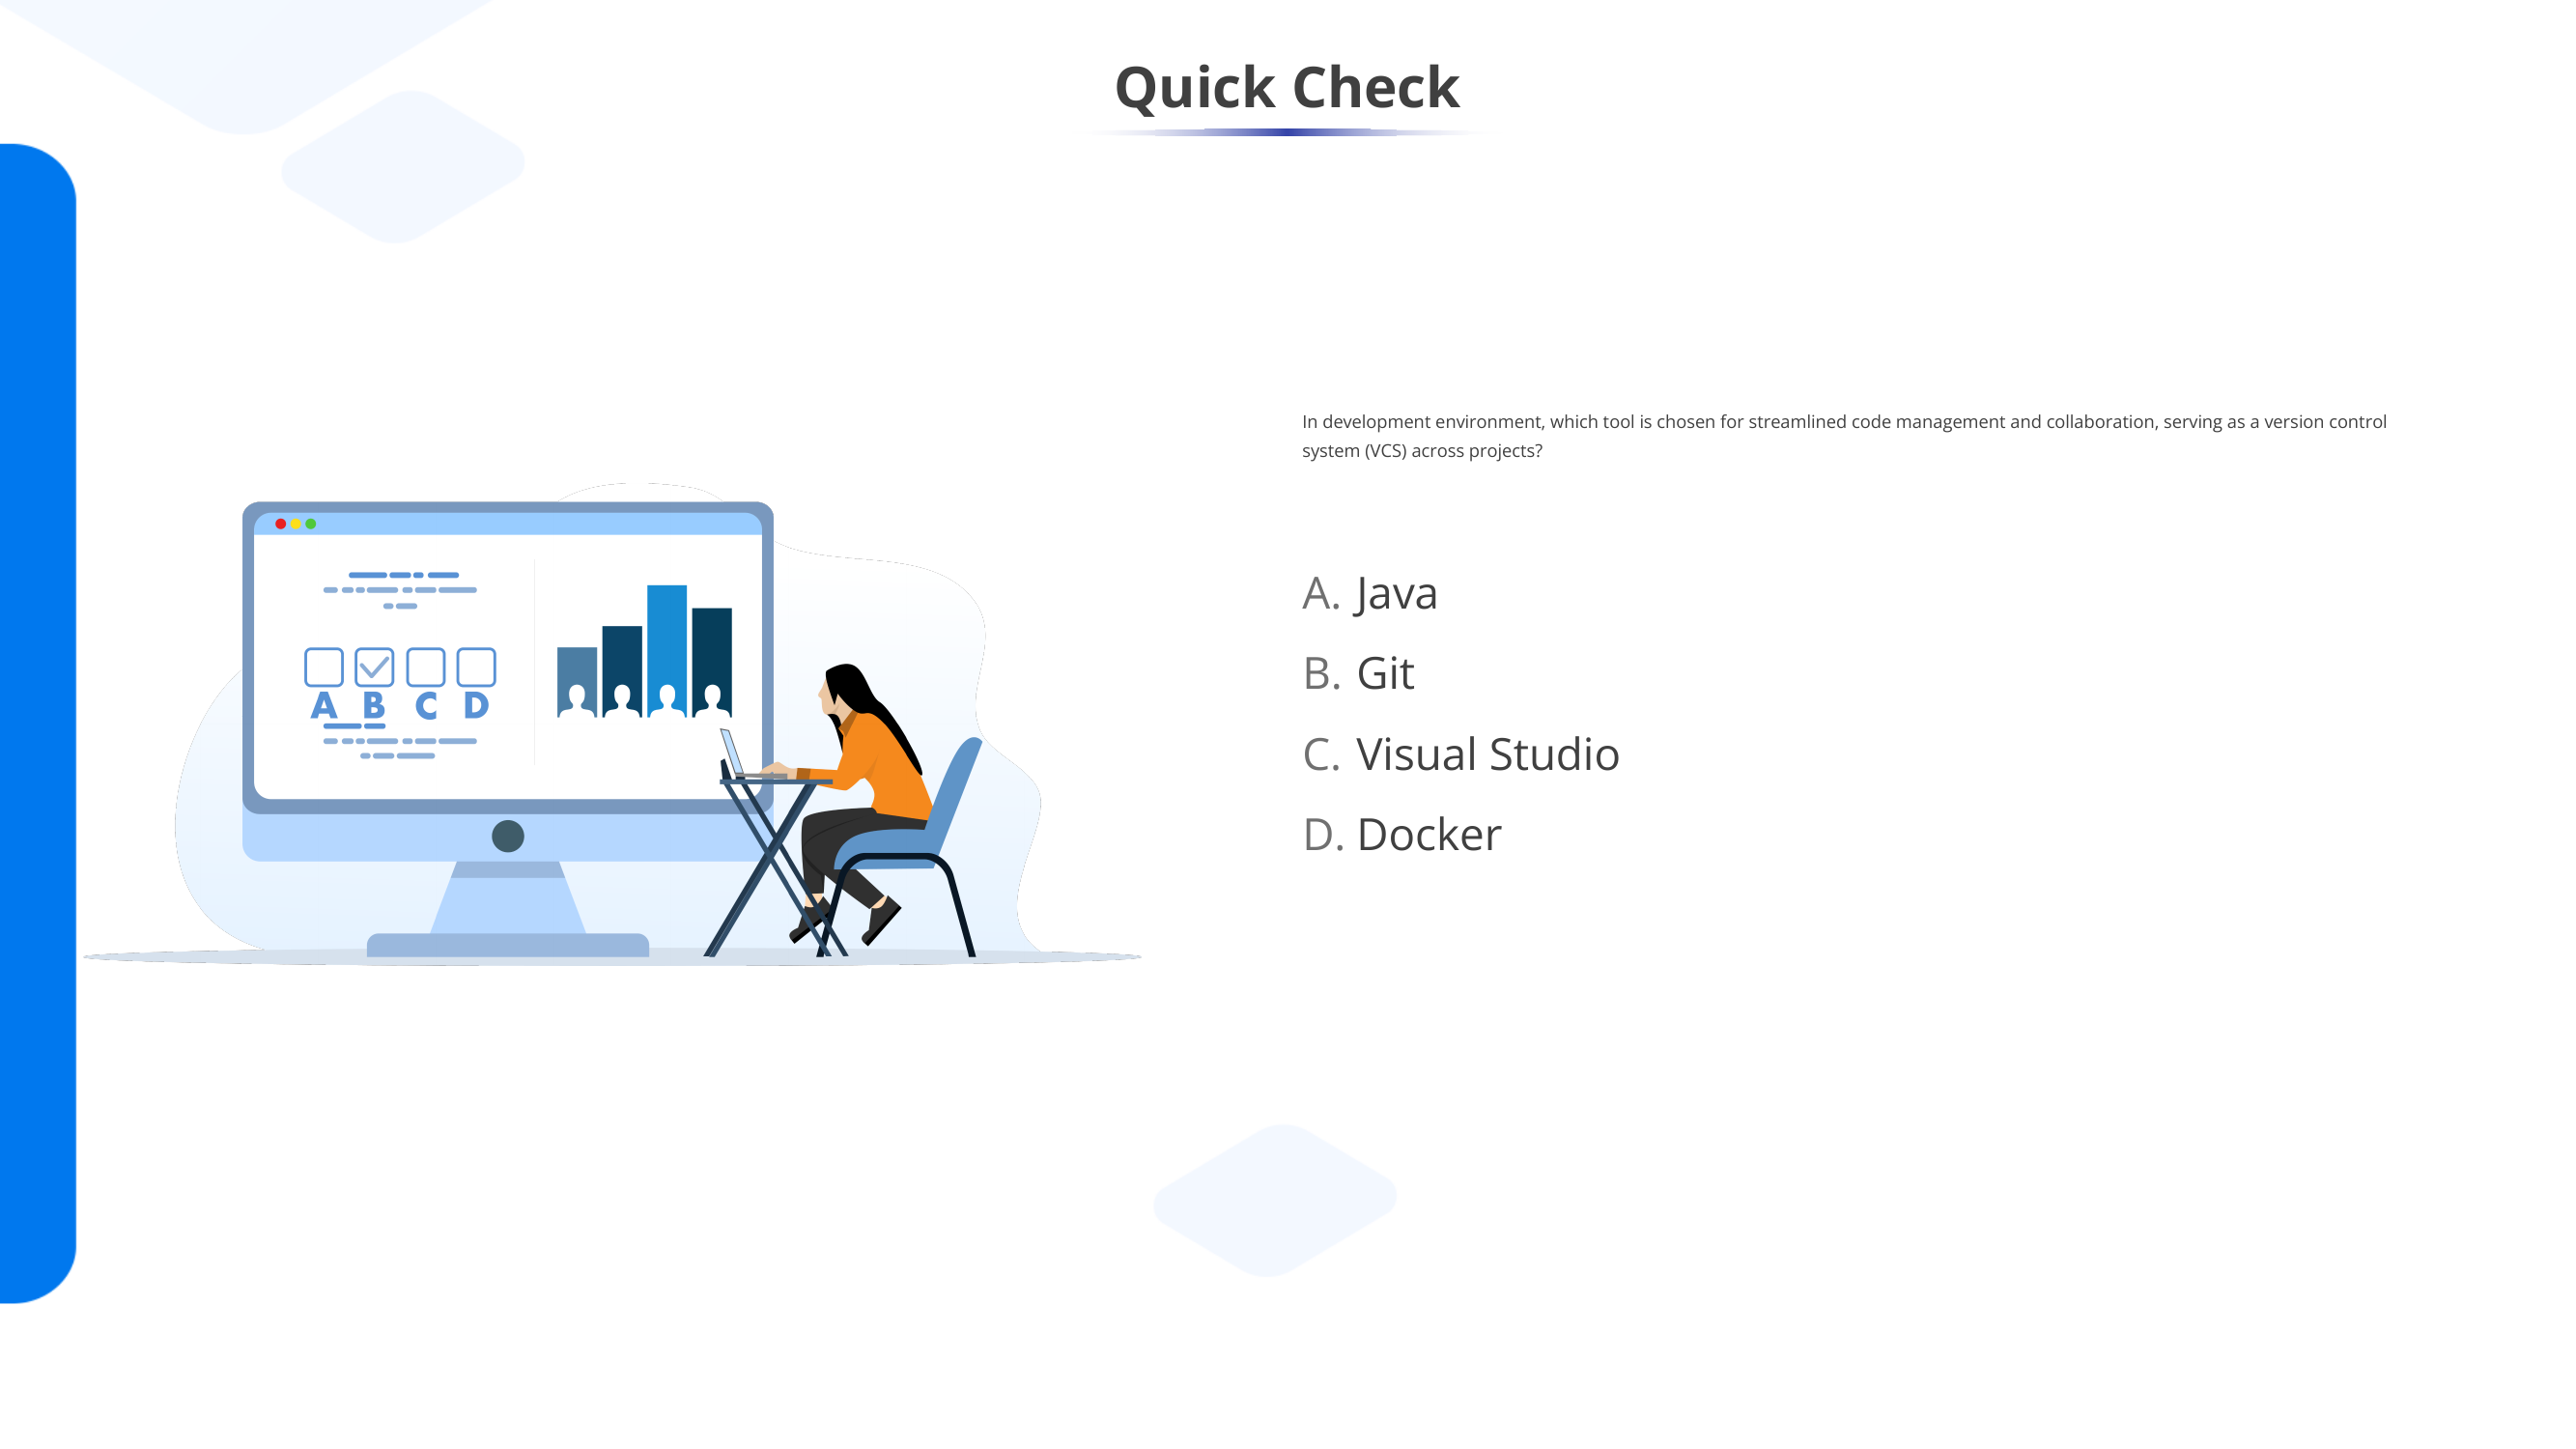

In development environment, which tool is chosen for streamlined code management and collaboration, serving as a version control system (VCS) across projects?
Java
Git
Visual Studio
Docker